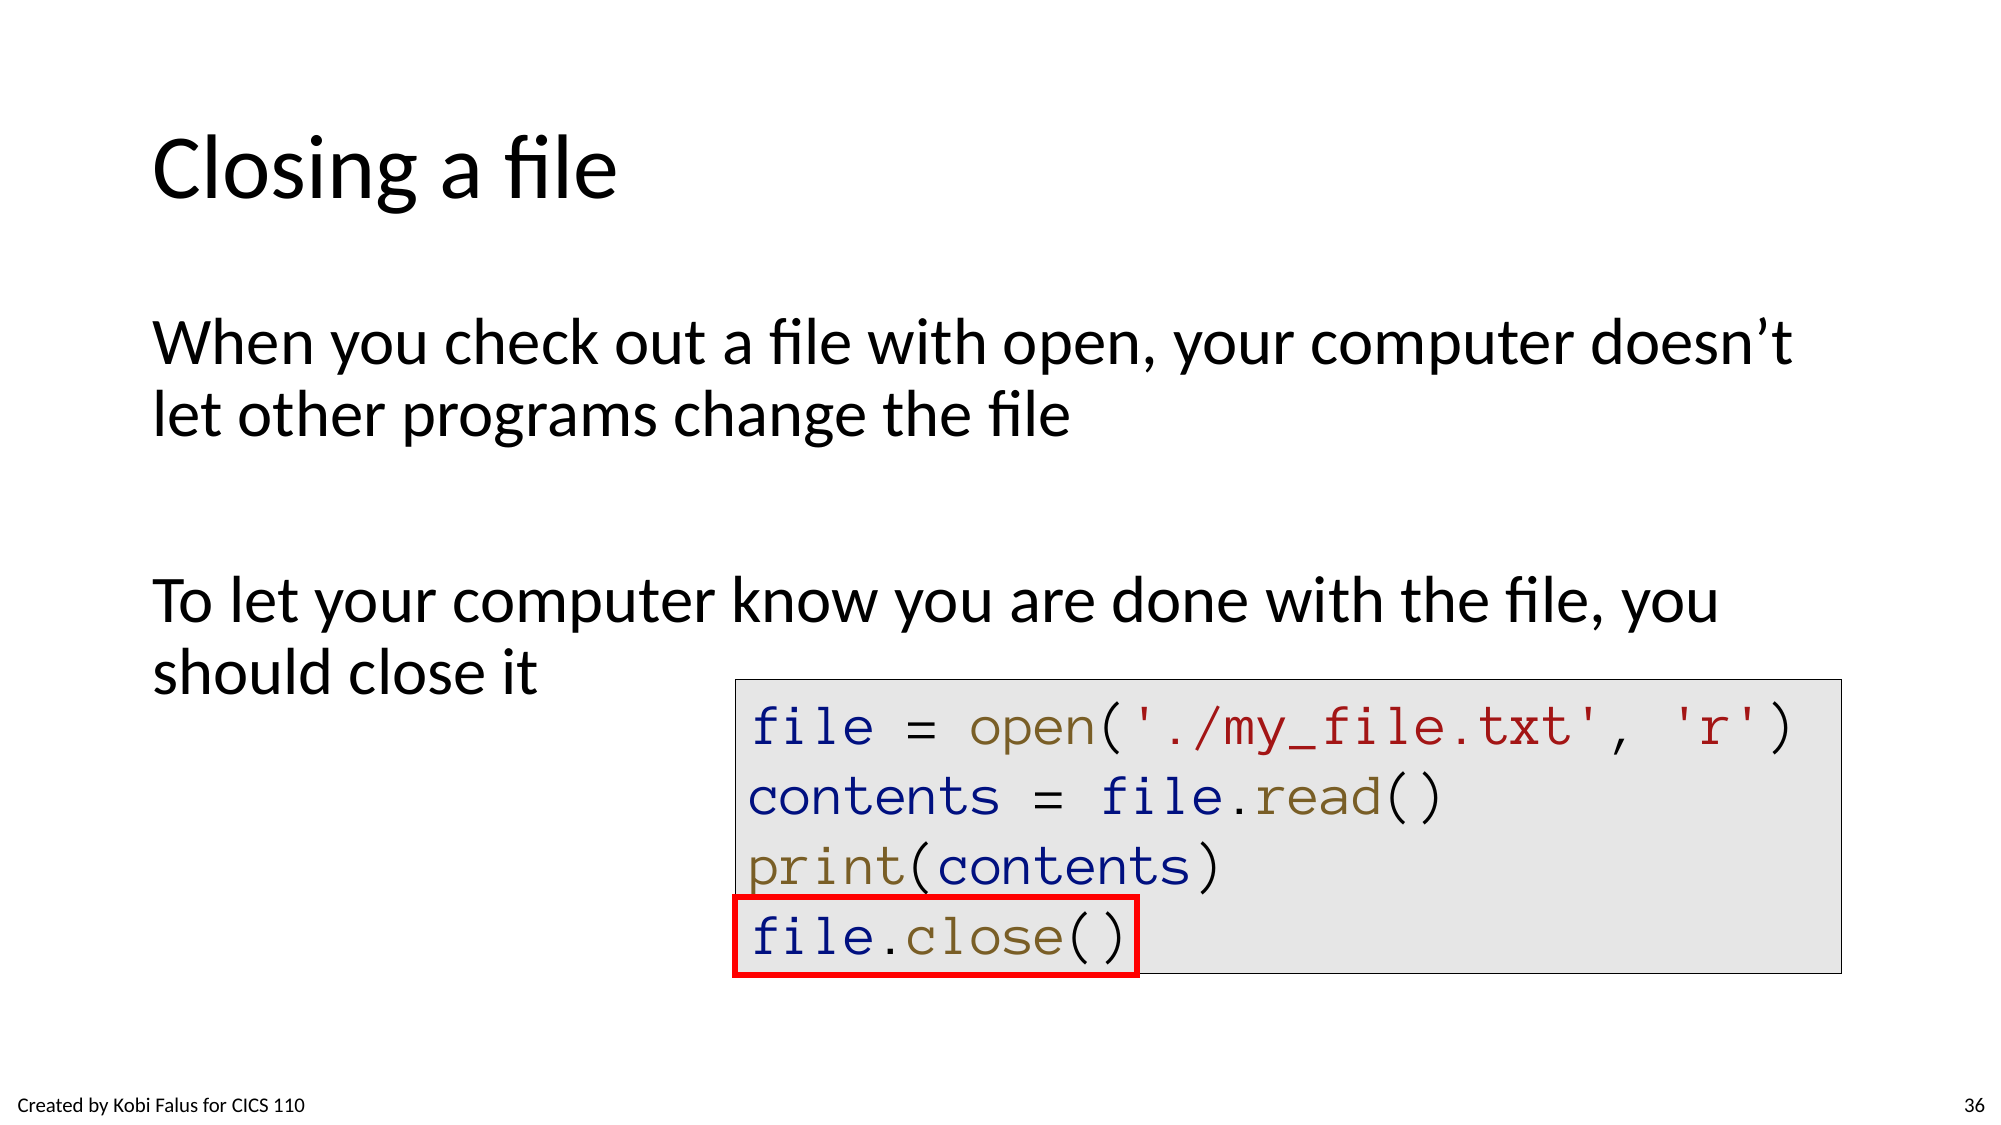

# Closing a file
When you check out a file with open, your computer doesn’t let other programs change the file

To let your computer know you are done with the file, you should close it

file = open('./my_file.txt', 'r')
contents = file.read()
print(contents)
file.close()